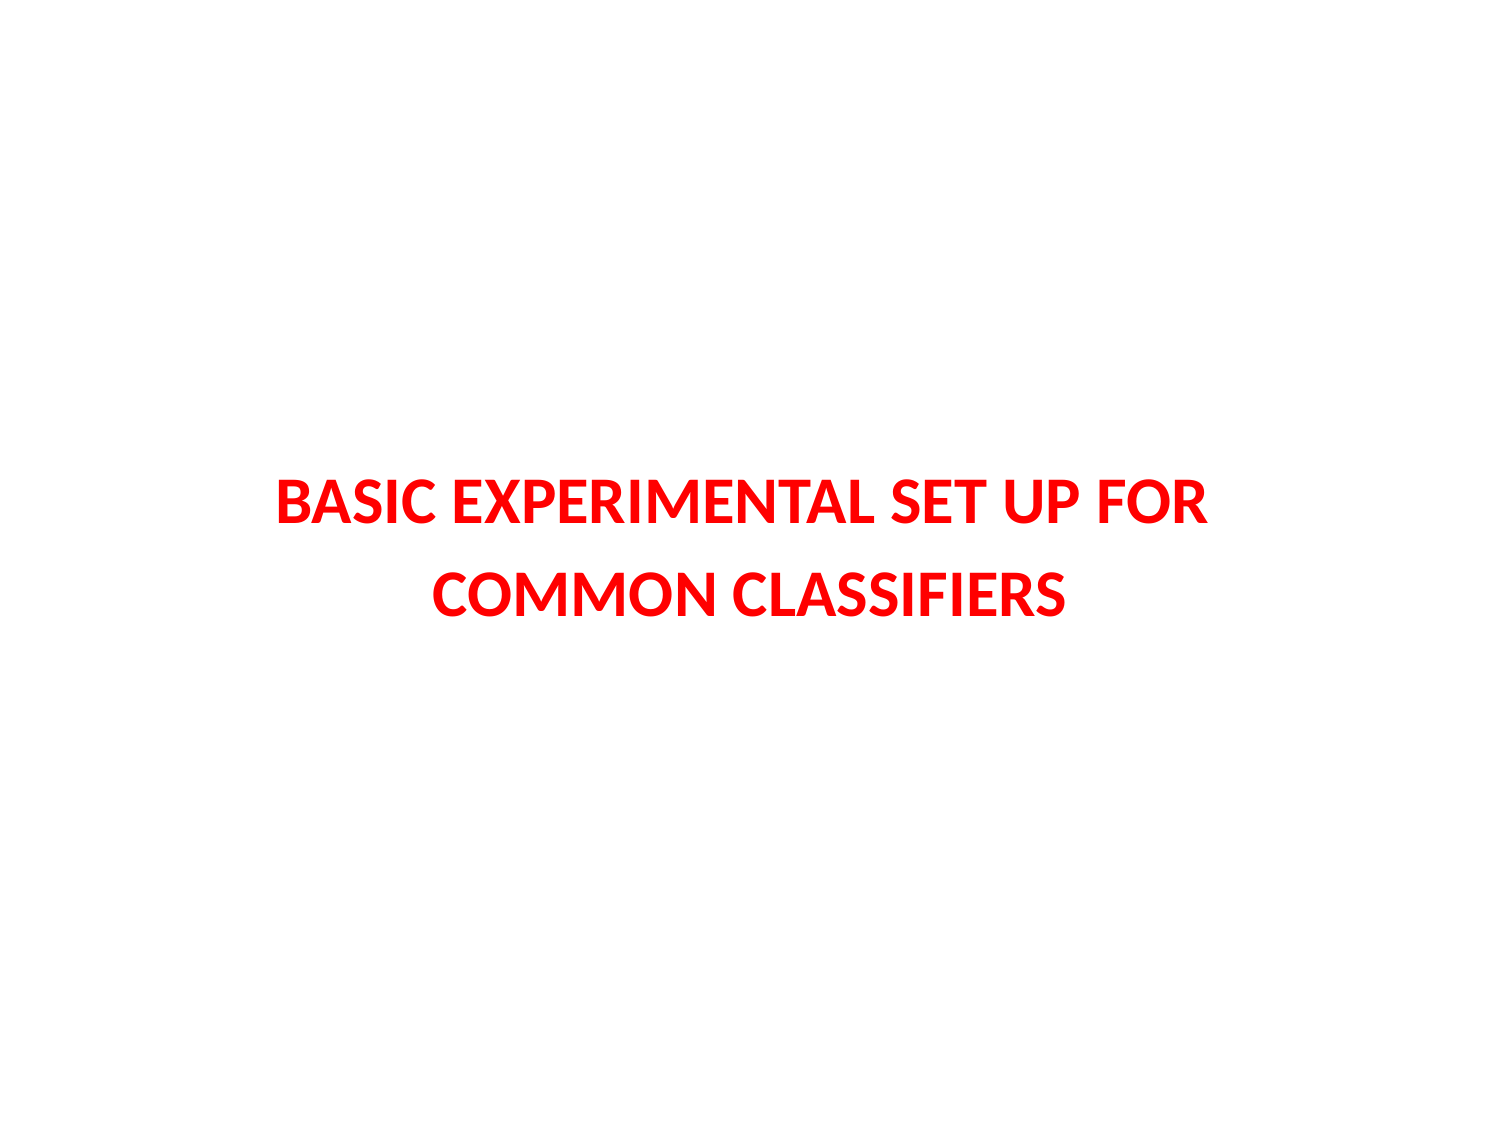

#

BASIC EXPERIMENTAL SET UP FOR
COMMON CLASSIFIERS